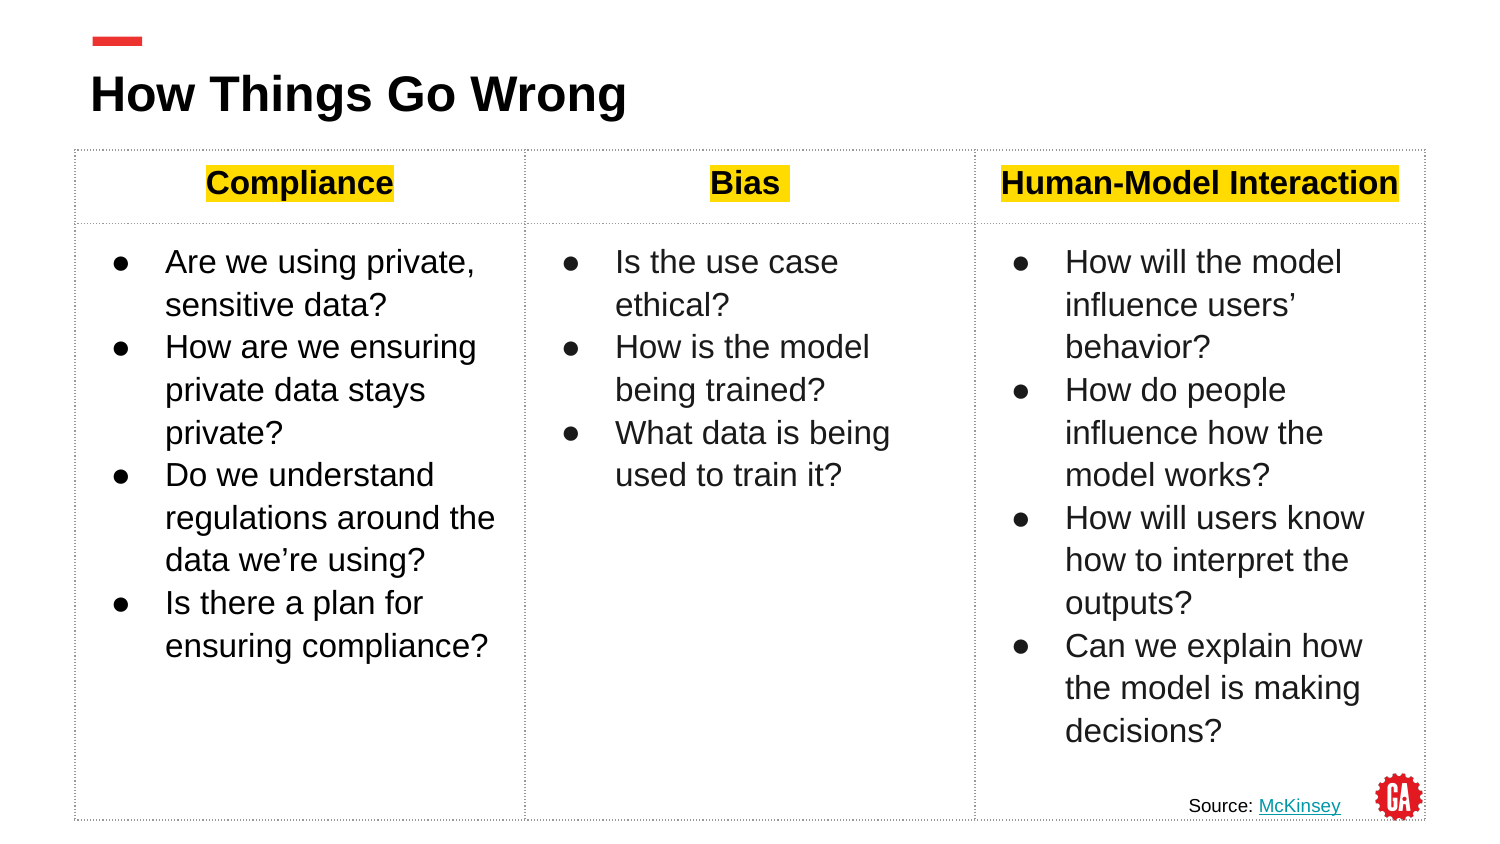

# How Things Go Wrong
| Compliance | Bias | Human-Model Interaction |
| --- | --- | --- |
| Are we using private, sensitive data? How are we ensuring private data stays private? Do we understand regulations around the data we’re using? Is there a plan for ensuring compliance? | Is the use case ethical? How is the model being trained? What data is being used to train it? | How will the model influence users’ behavior? How do people influence how the model works? How will users know how to interpret the outputs? Can we explain how the model is making decisions? |
Source: McKinsey